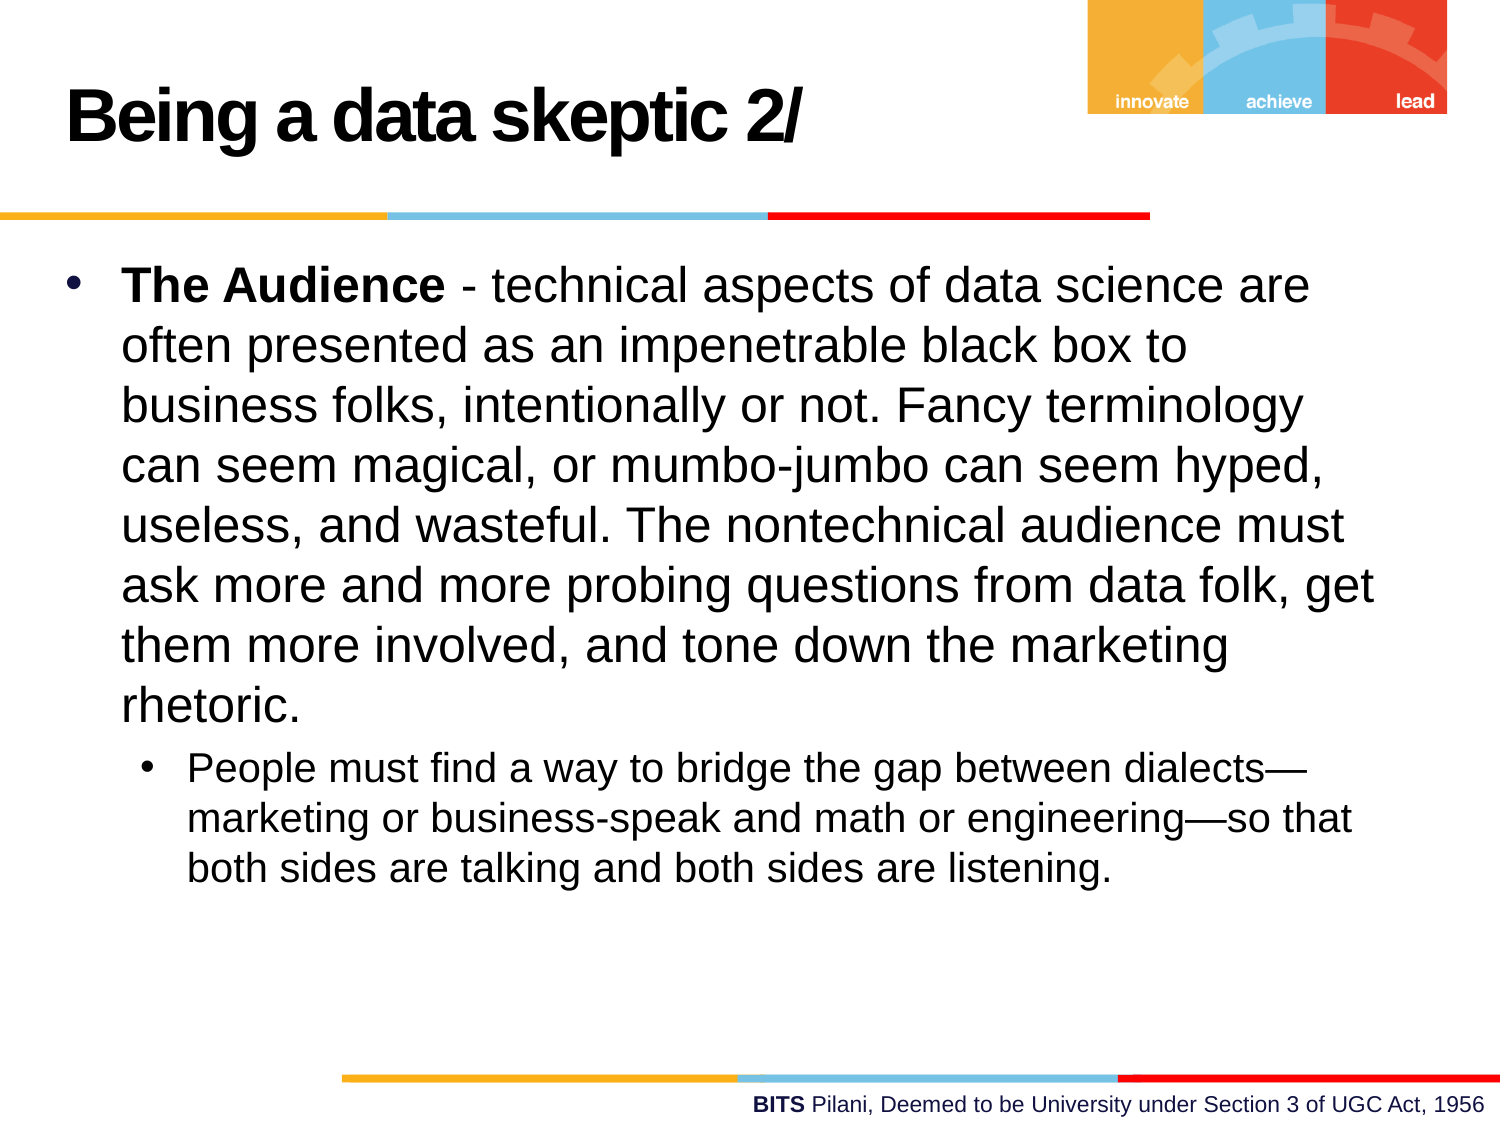

Being a data skeptic 2/
The Audience - technical aspects of data science are often presented as an impenetrable black box to business folks, intentionally or not. Fancy terminology can seem magical, or mumbo-jumbo can seem hyped, useless, and wasteful. The nontechnical audience must ask more and more probing questions from data folk, get them more involved, and tone down the marketing rhetoric.
People must find a way to bridge the gap between dialects—marketing or business-speak and math or engineering—so that both sides are talking and both sides are listening.